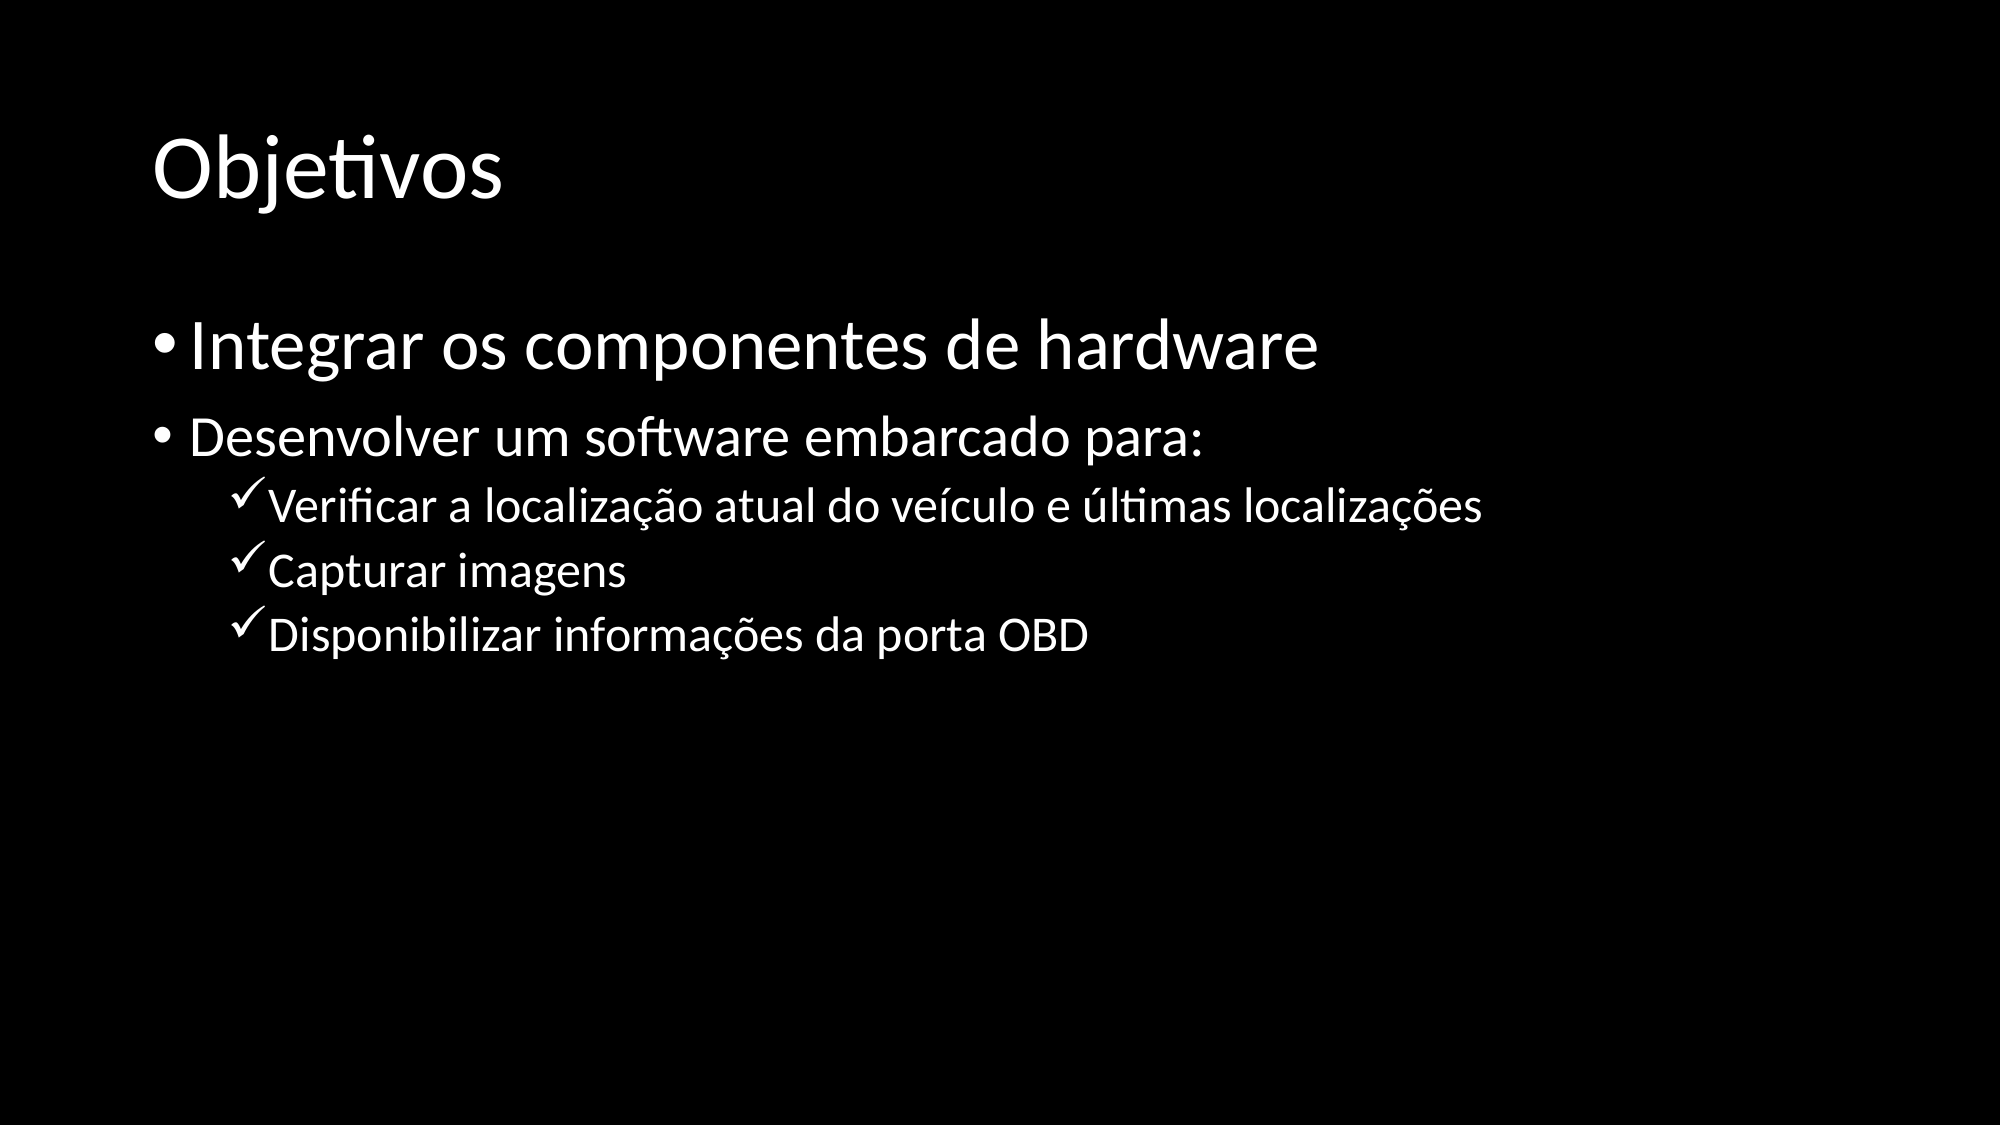

# Objetivos
Integrar os componentes de hardware
Desenvolver um software embarcado para:
Verificar a localização atual do veículo e últimas localizações
Capturar imagens
Disponibilizar informações da porta OBD